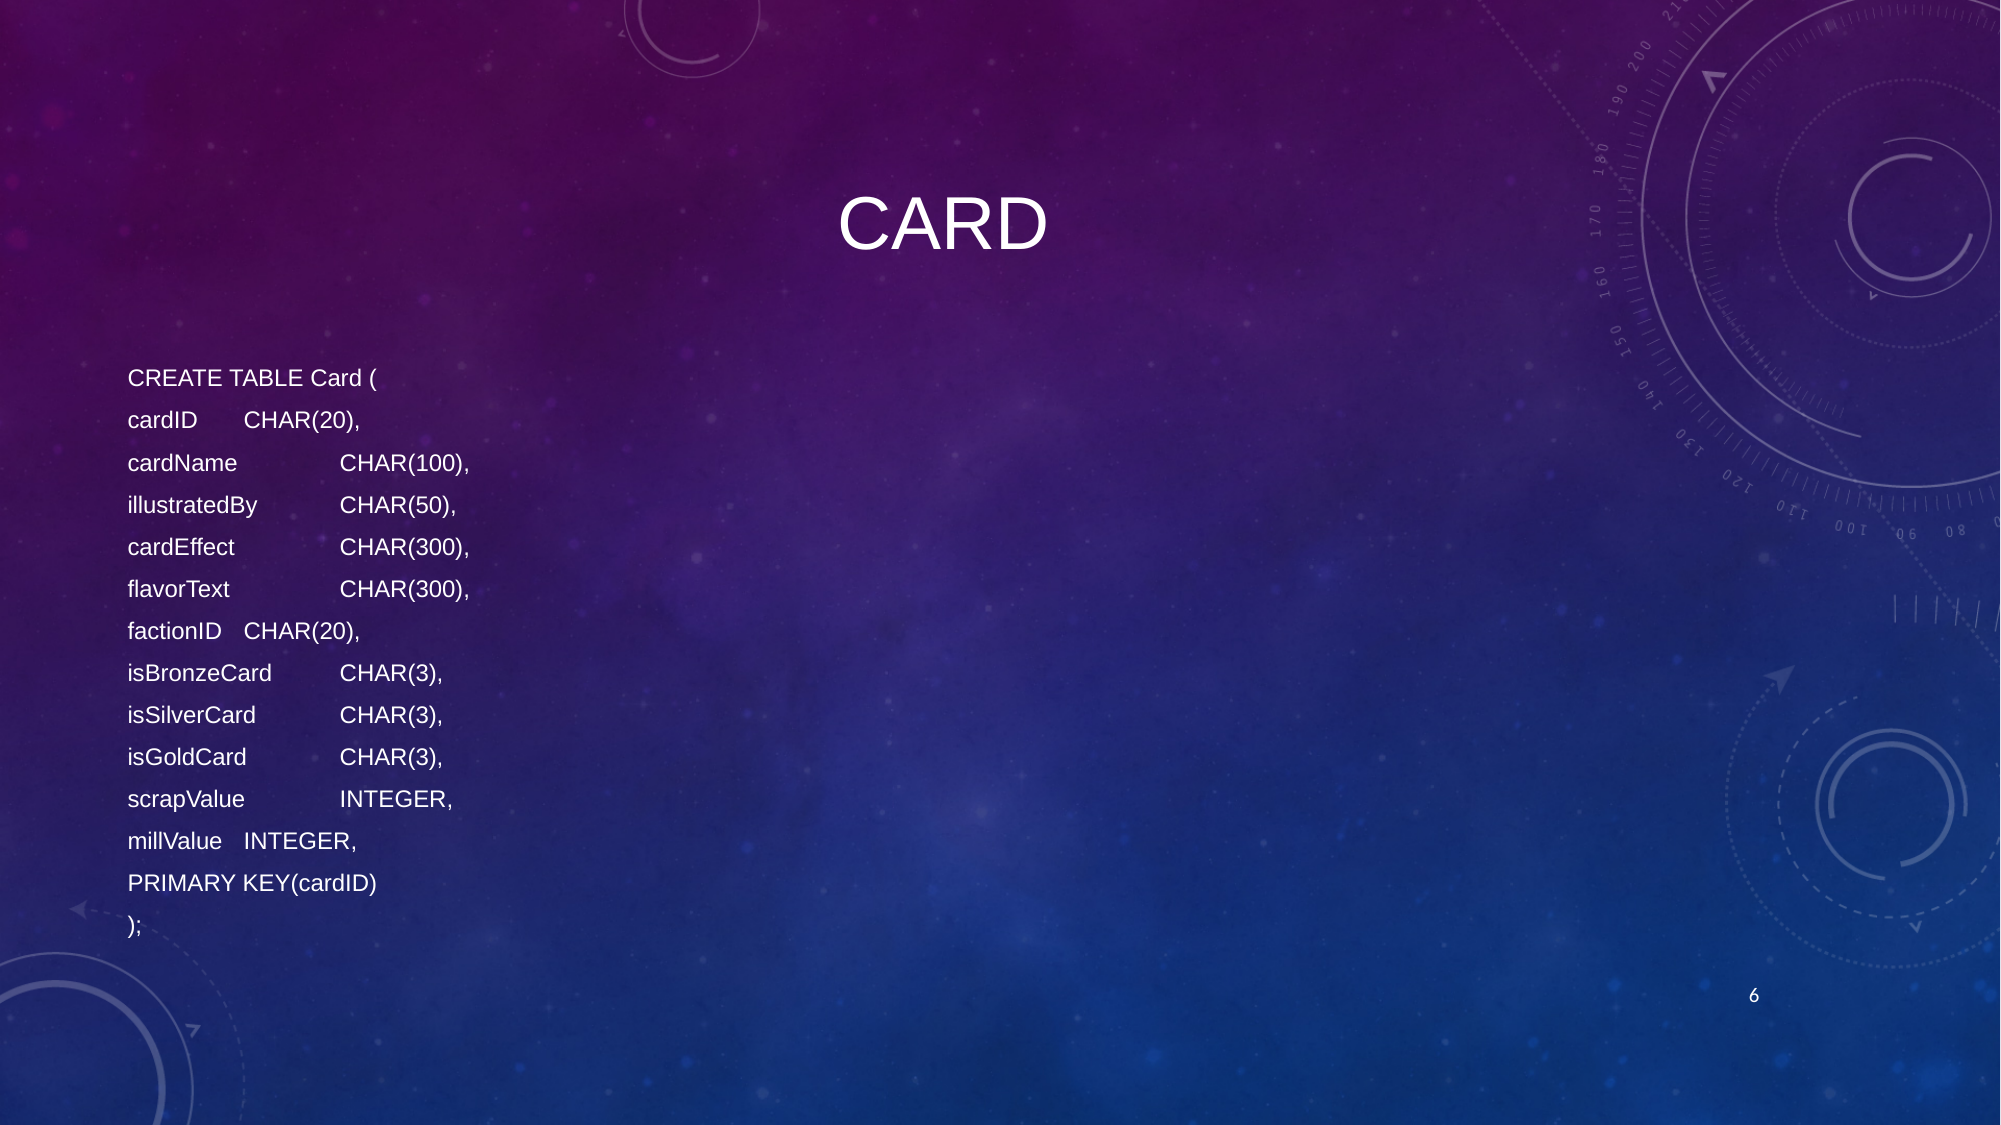

# Card
CREATE TABLE Card (
cardID		   CHAR(20),
cardName		   CHAR(100),
illustratedBy	   CHAR(50),
cardEffect		   CHAR(300),
flavorText		   CHAR(300),
factionID		   CHAR(20),
isBronzeCard	   CHAR(3),
isSilverCard	   CHAR(3),
isGoldCard	   CHAR(3),
scrapValue	   INTEGER,
millValue		   INTEGER,
PRIMARY KEY(cardID)
);
6